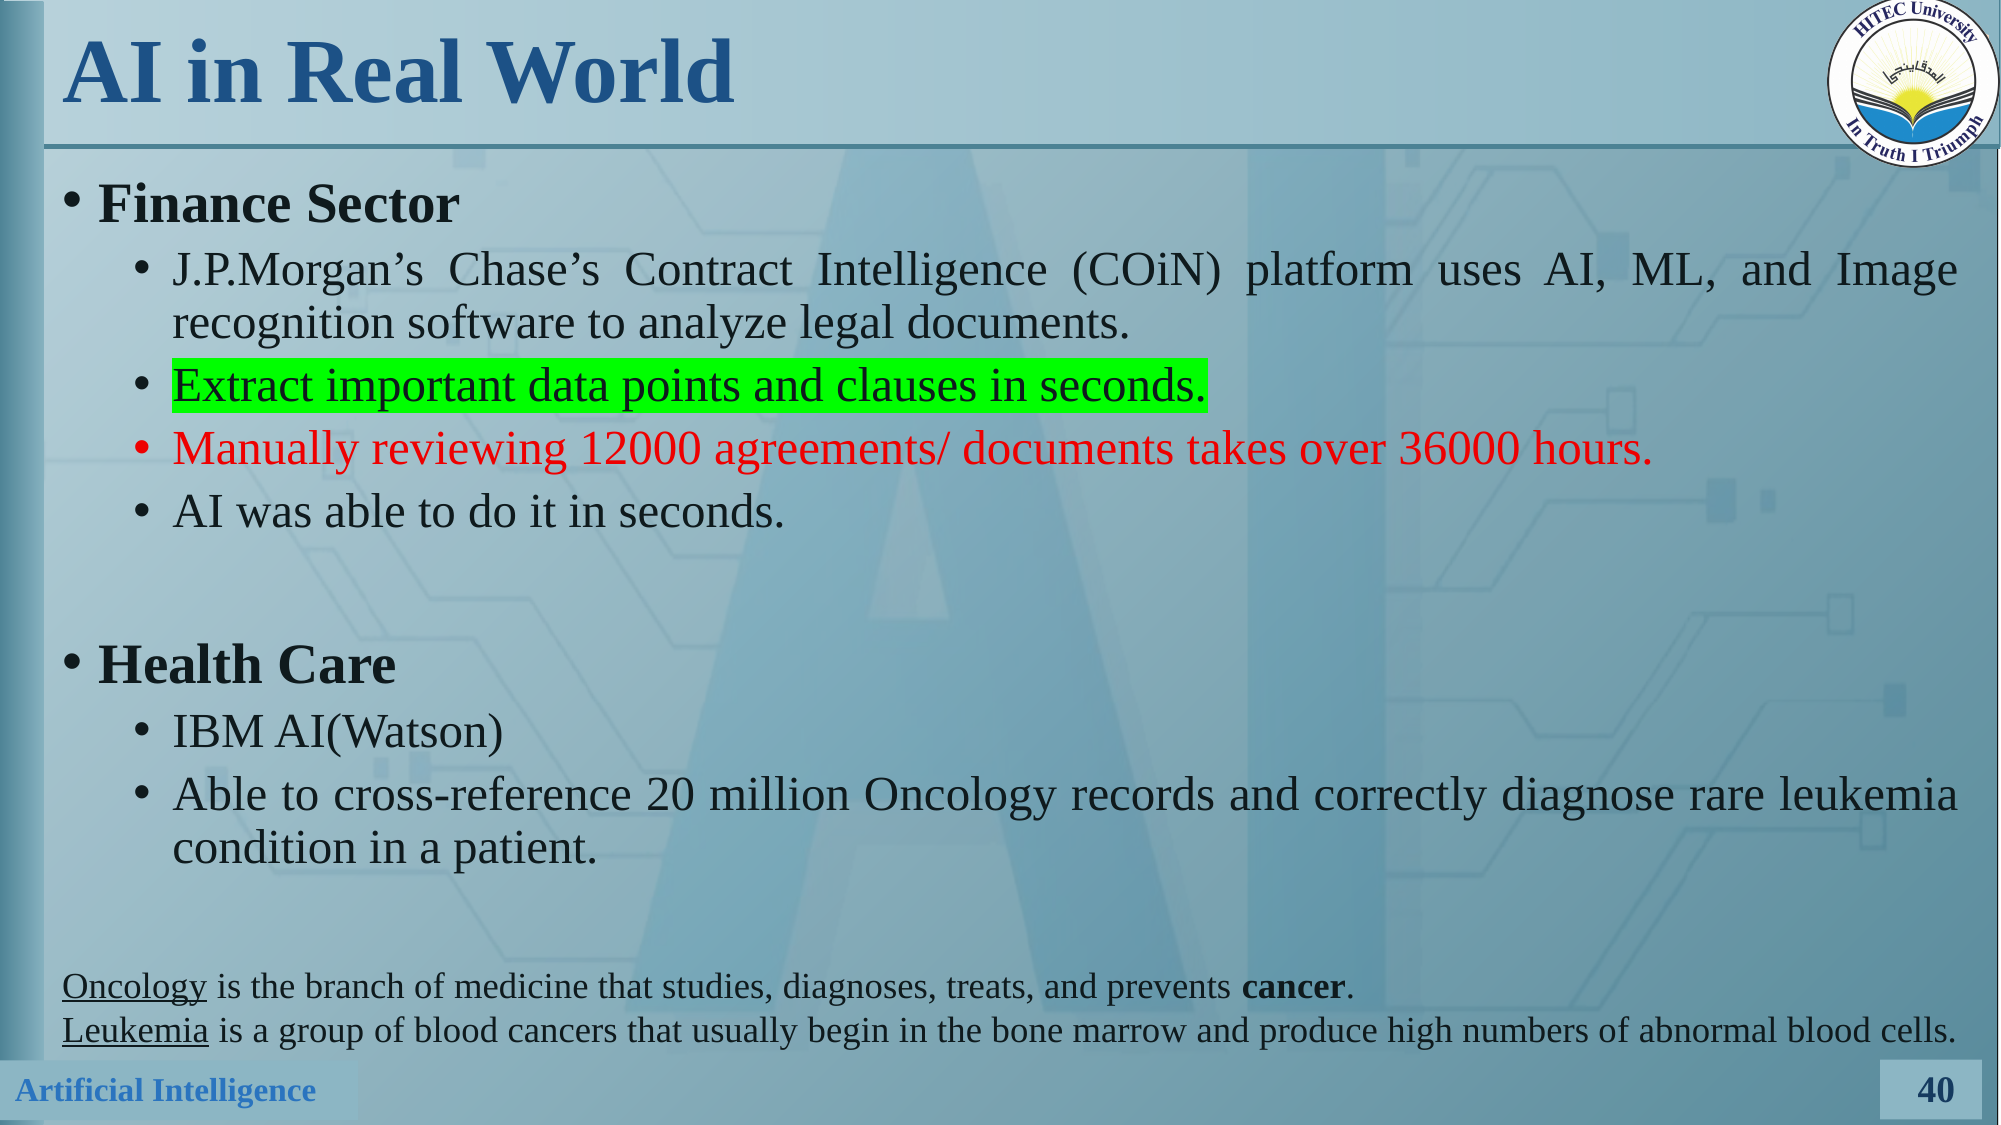

# AI in Real World
Finance Sector
J.P.Morgan’s Chase’s Contract Intelligence (COiN) platform uses AI, ML, and Image recognition software to analyze legal documents.
Extract important data points and clauses in seconds.
Manually reviewing 12000 agreements/ documents takes over 36000 hours.
AI was able to do it in seconds.

Health Care
IBM AI(Watson)
Able to cross-reference 20 million Oncology records and correctly diagnose rare leukemia condition in a patient.

Oncology is the branch of medicine that studies, diagnoses, treats, and prevents cancer.
Leukemia is a group of blood cancers that usually begin in the bone marrow and produce high numbers of abnormal blood cells.
40